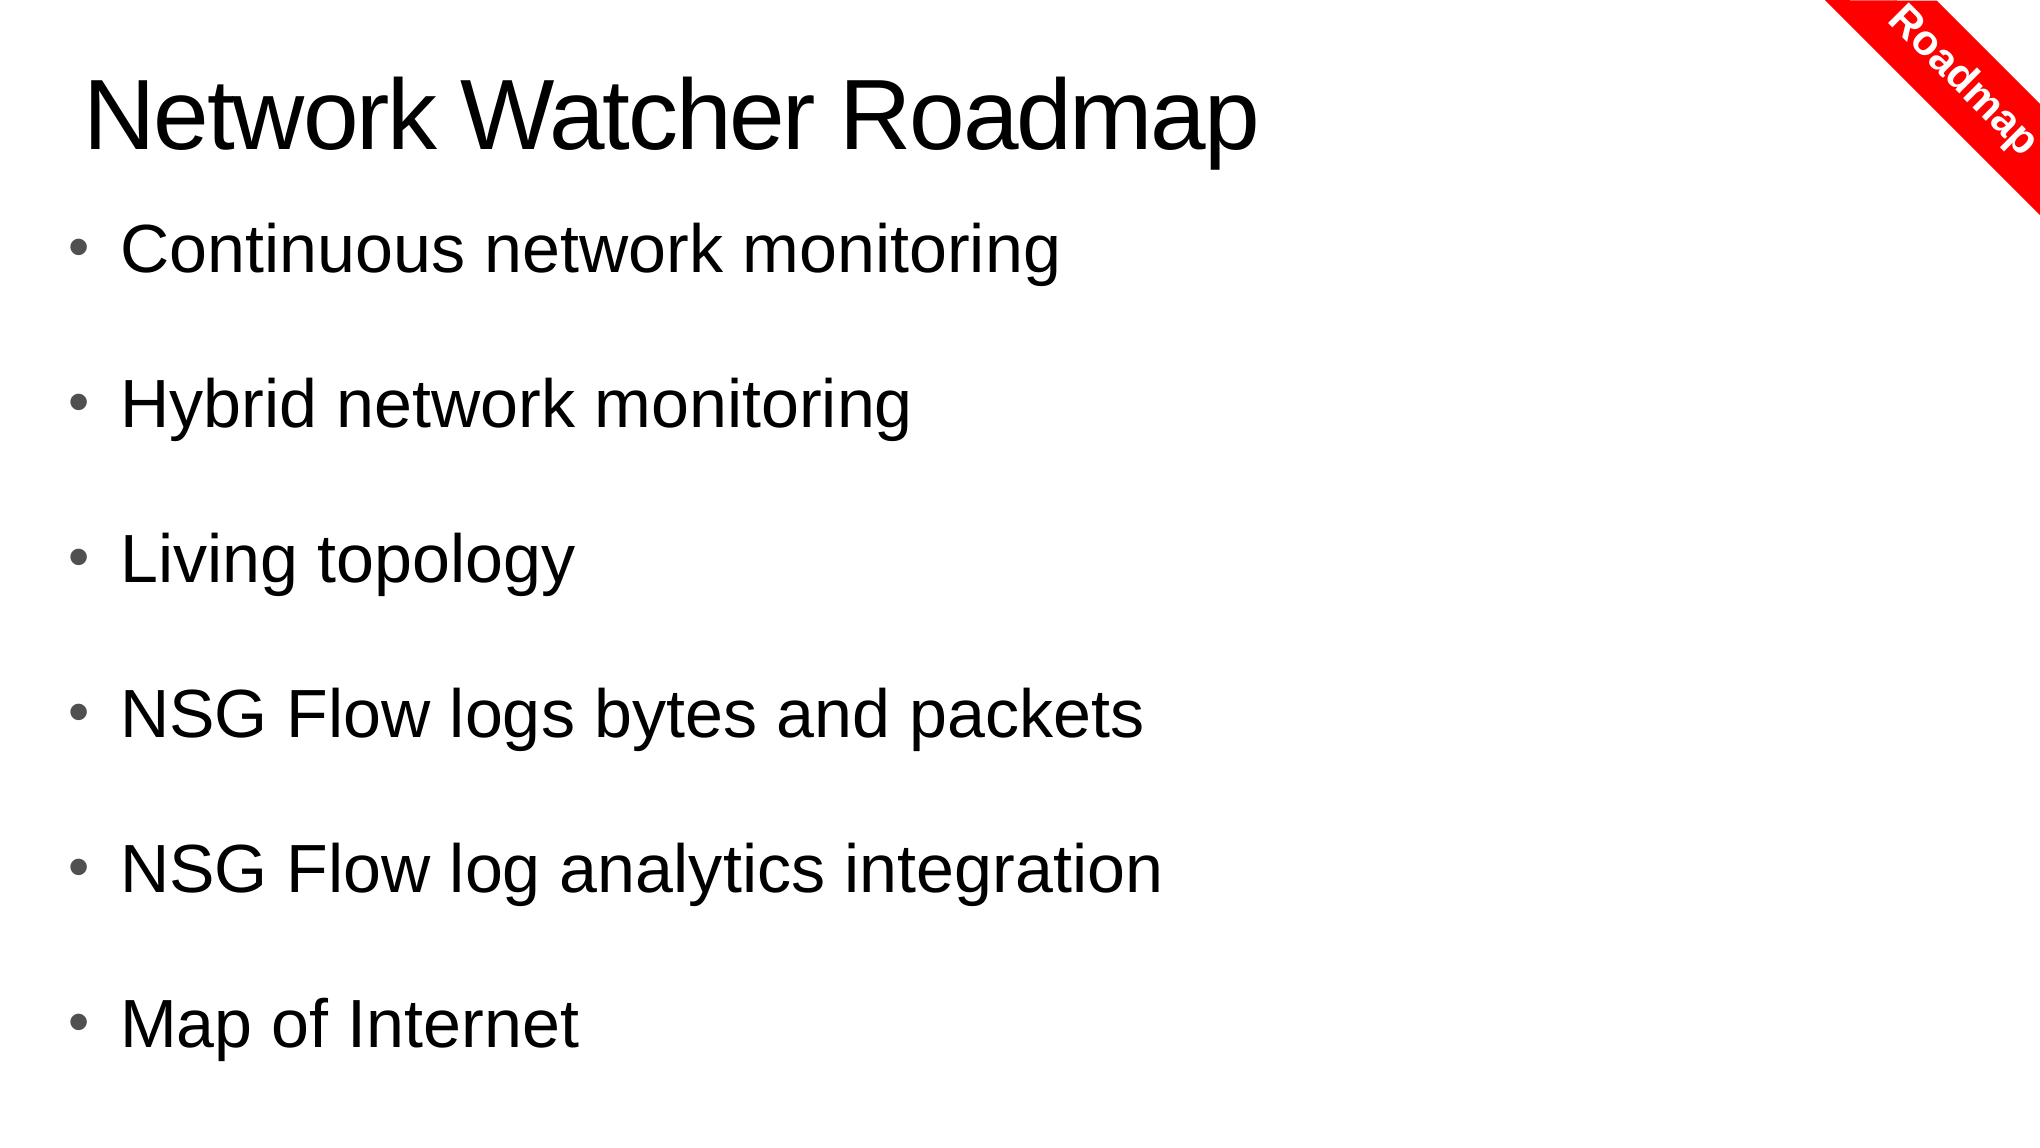

Roadmap
# Network Watcher Roadmap
Continuous network monitoring

Hybrid network monitoring

Living topology

NSG Flow logs bytes and packets

NSG Flow log analytics integration

Map of Internet